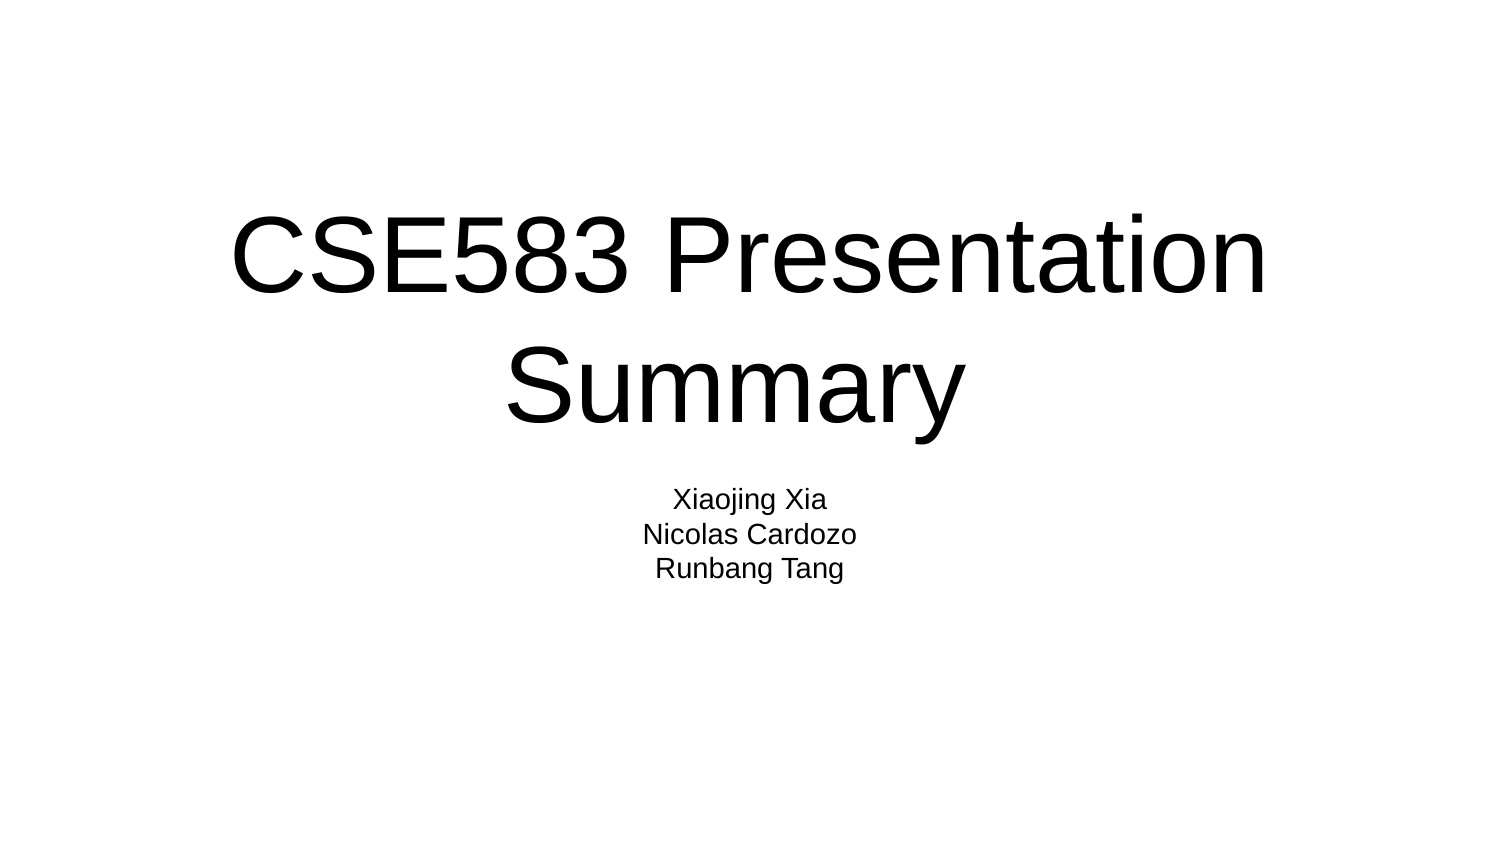

# CSE583 Presentation Summary
Xiaojing Xia
Nicolas Cardozo
Runbang Tang